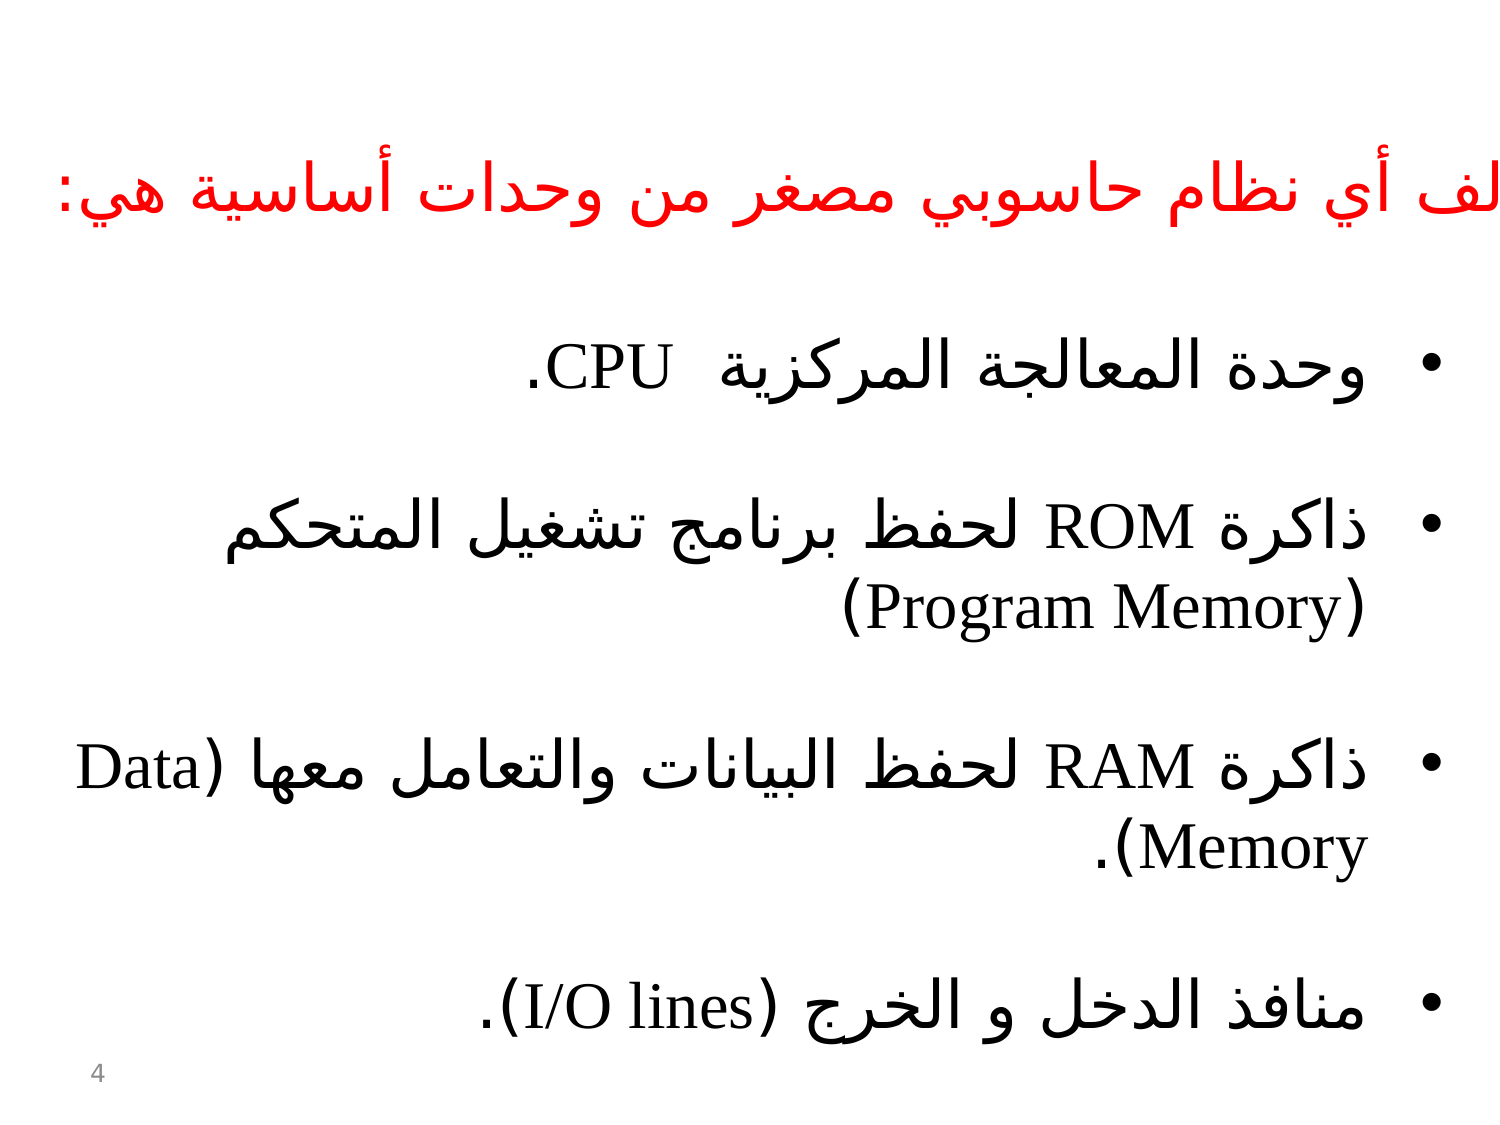

يتألف أي نظام حاسوبي مصغر من وحدات أساسية هي:
وحدة المعالجة المركزية  CPU.

ذاكرة ROM لحفظ برنامج تشغيل المتحكم (Program Memory)

ذاكرة RAM لحفظ البيانات والتعامل معها (Data Memory).

منافذ الدخل و الخرج (I/O lines).
4